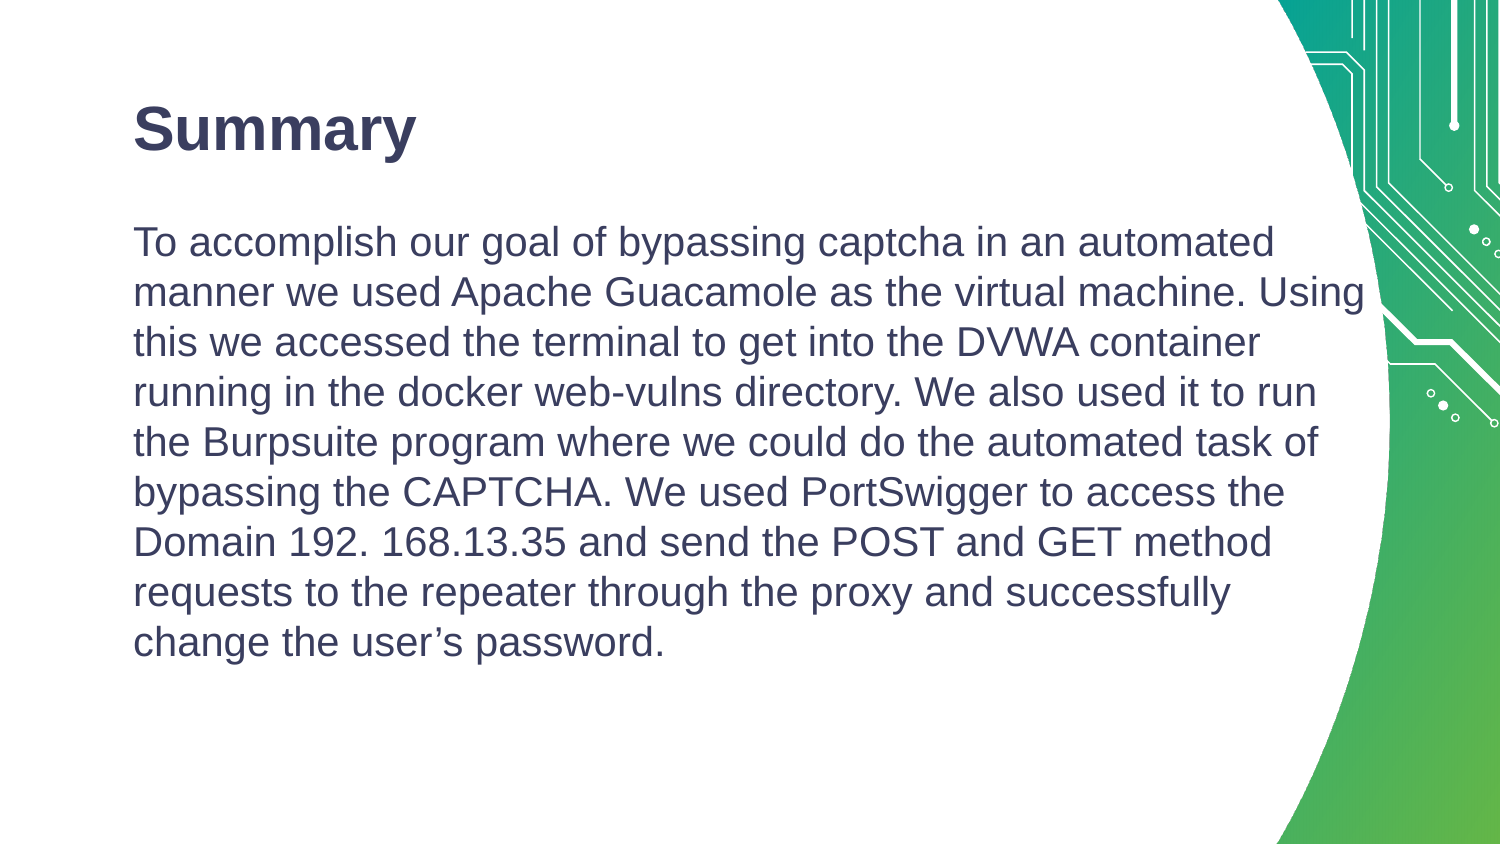

# Summary
To accomplish our goal of bypassing captcha in an automated manner we used Apache Guacamole as the virtual machine. Using this we accessed the terminal to get into the DVWA container running in the docker web-vulns directory. We also used it to run the Burpsuite program where we could do the automated task of bypassing the CAPTCHA. We used PortSwigger to access the Domain 192. 168.13.35 and send the POST and GET method requests to the repeater through the proxy and successfully change the user’s password.